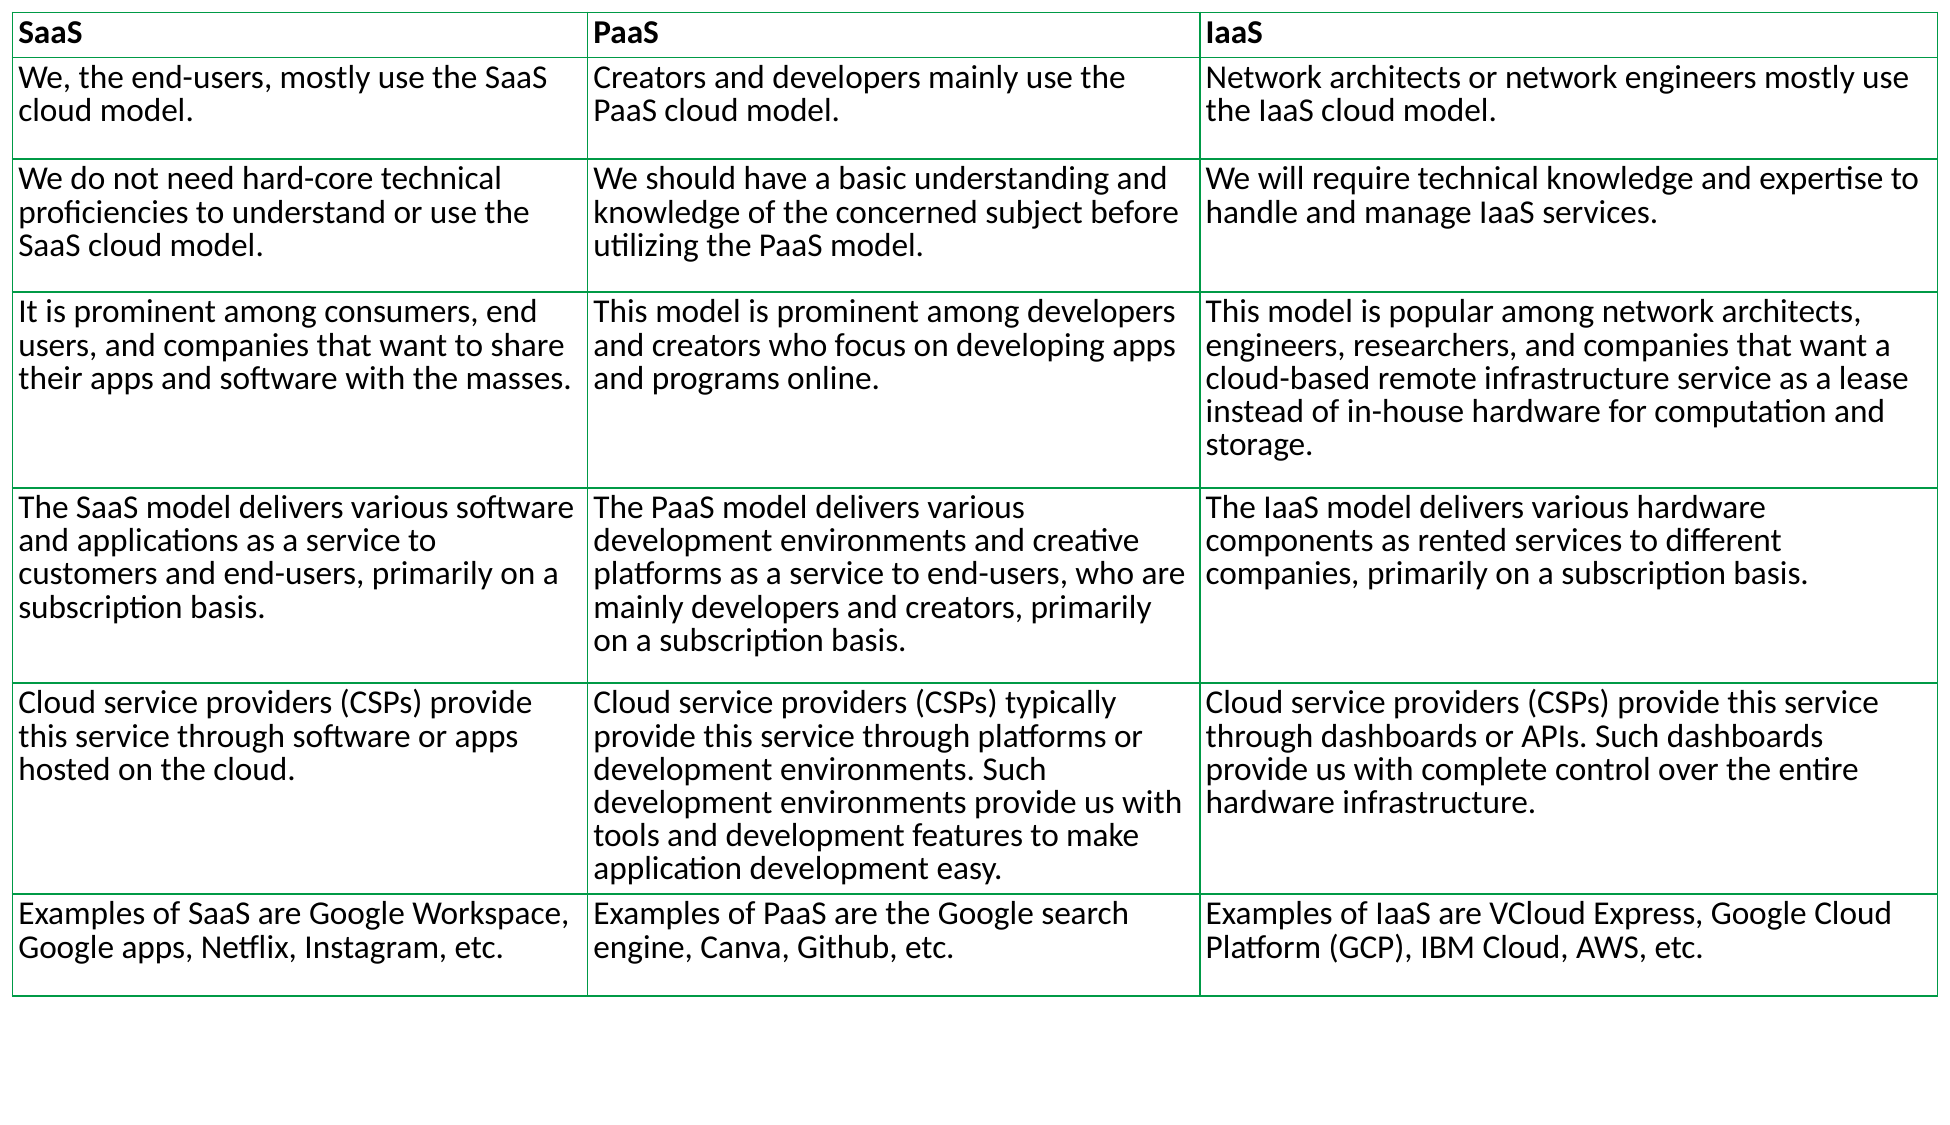

| SaaS | PaaS | IaaS |
| --- | --- | --- |
| We, the end-users, mostly use the SaaS cloud model. | Creators and developers mainly use the PaaS cloud model. | Network architects or network engineers mostly use the IaaS cloud model. |
| We do not need hard-core technical proficiencies to understand or use the SaaS cloud model. | We should have a basic understanding and knowledge of the concerned subject before utilizing the PaaS model. | We will require technical knowledge and expertise to handle and manage IaaS services. |
| It is prominent among consumers, end users, and companies that want to share their apps and software with the masses. | This model is prominent among developers and creators who focus on developing apps and programs online. | This model is popular among network architects, engineers, researchers, and companies that want a cloud-based remote infrastructure service as a lease instead of in-house hardware for computation and storage. |
| The SaaS model delivers various software and applications as a service to customers and end-users, primarily on a subscription basis. | The PaaS model delivers various development environments and creative platforms as a service to end-users, who are mainly developers and creators, primarily on a subscription basis. | The IaaS model delivers various hardware components as rented services to different companies, primarily on a subscription basis. |
| Cloud service providers (CSPs) provide this service through software or apps hosted on the cloud. | Cloud service providers (CSPs) typically provide this service through platforms or development environments. Such development environments provide us with tools and development features to make application development easy. | Cloud service providers (CSPs) provide this service through dashboards or APIs. Such dashboards provide us with complete control over the entire hardware infrastructure. |
| Examples of SaaS are Google Workspace, Google apps, Netflix, Instagram, etc. | Examples of PaaS are the Google search engine, Canva, Github, etc. | Examples of IaaS are VCloud Express, Google Cloud Platform (GCP), IBM Cloud, AWS, etc. |